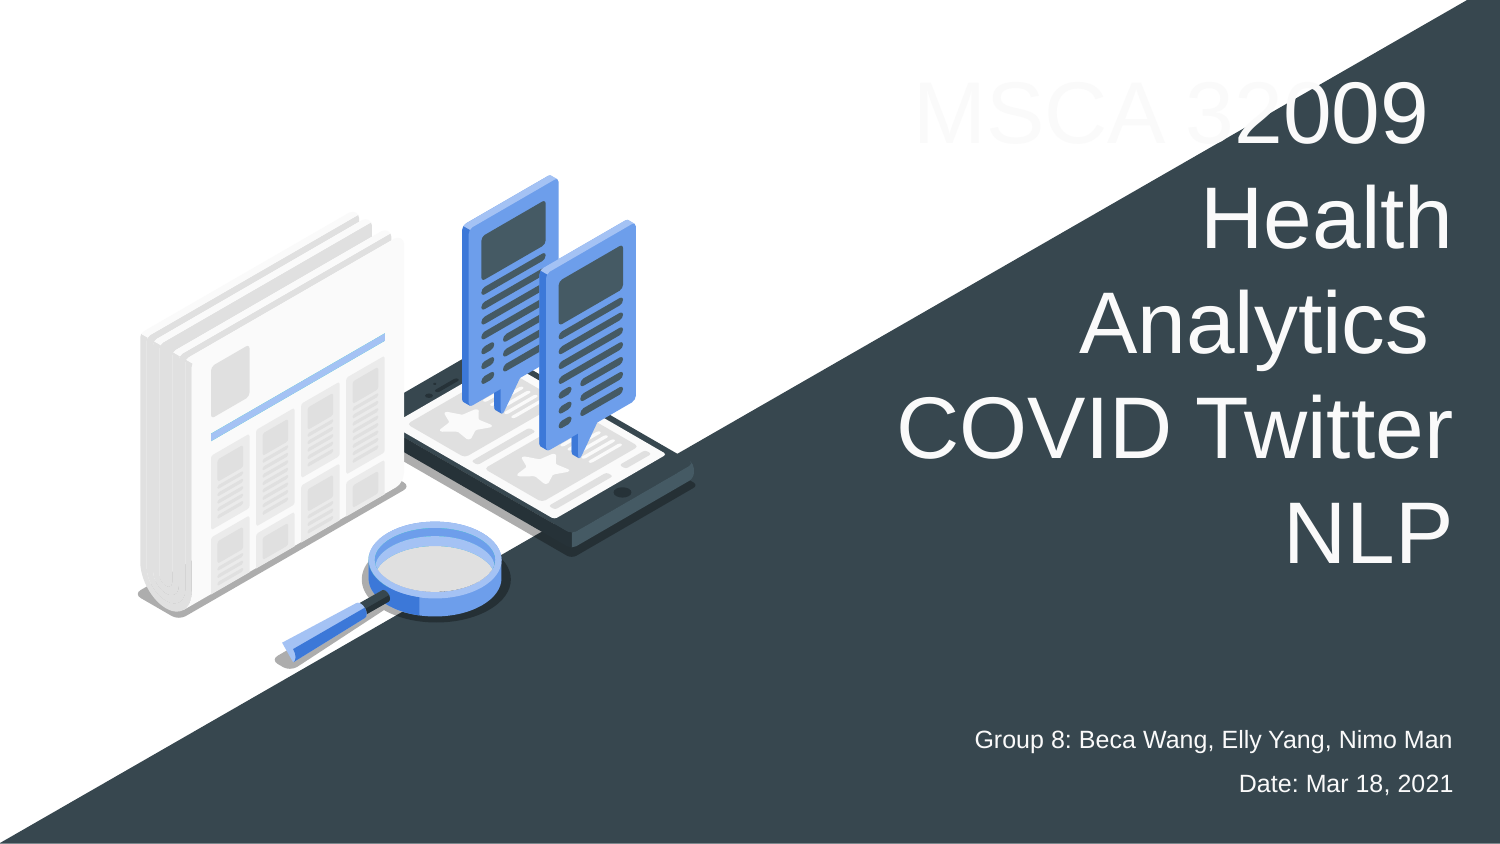

# MSCA 32009
Health Analytics
COVID Twitter NLP
Group 8: Beca Wang, Elly Yang, Nimo Man
Date: Mar 18, 2021